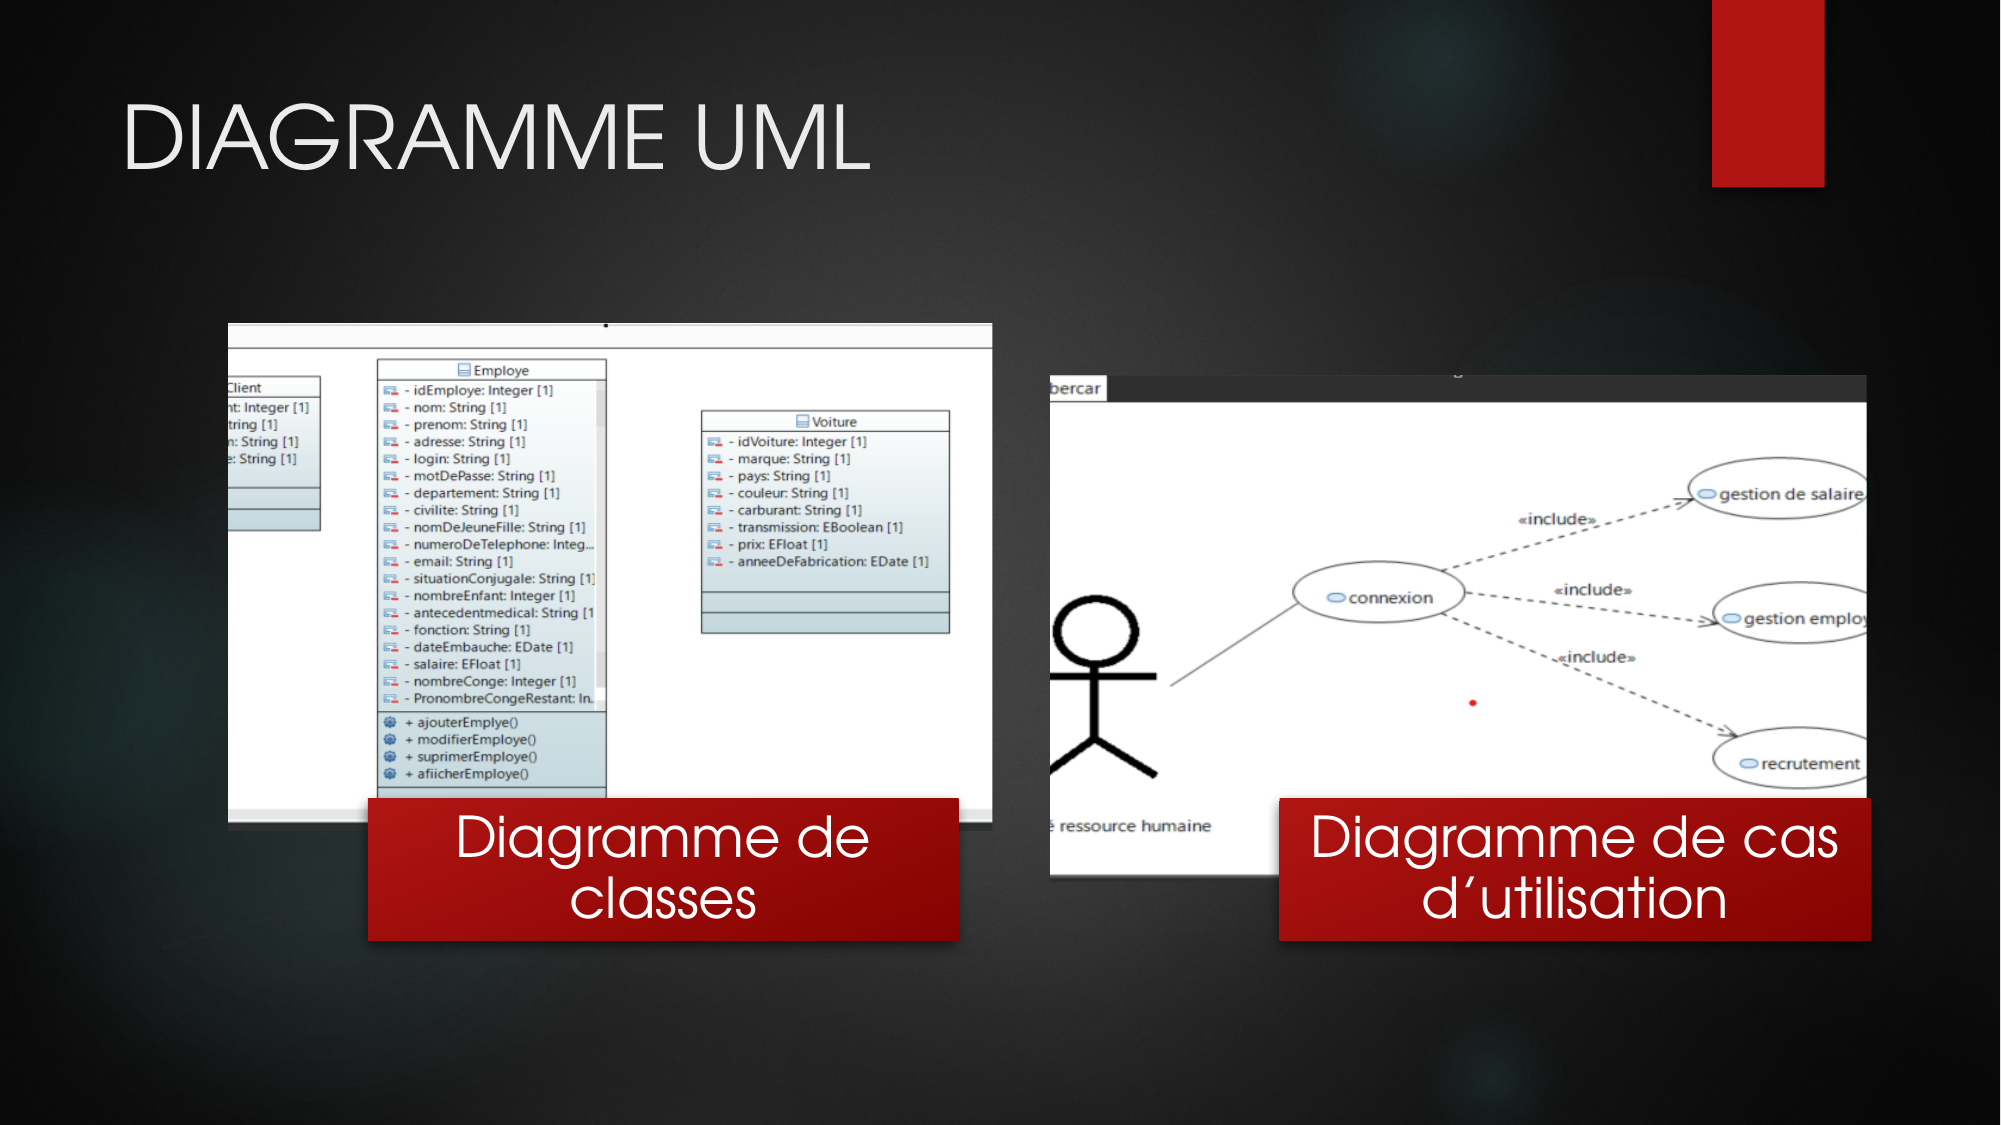

# DIAGRAMME UML
Diagramme de classes
Diagramme de cas d’utilisation